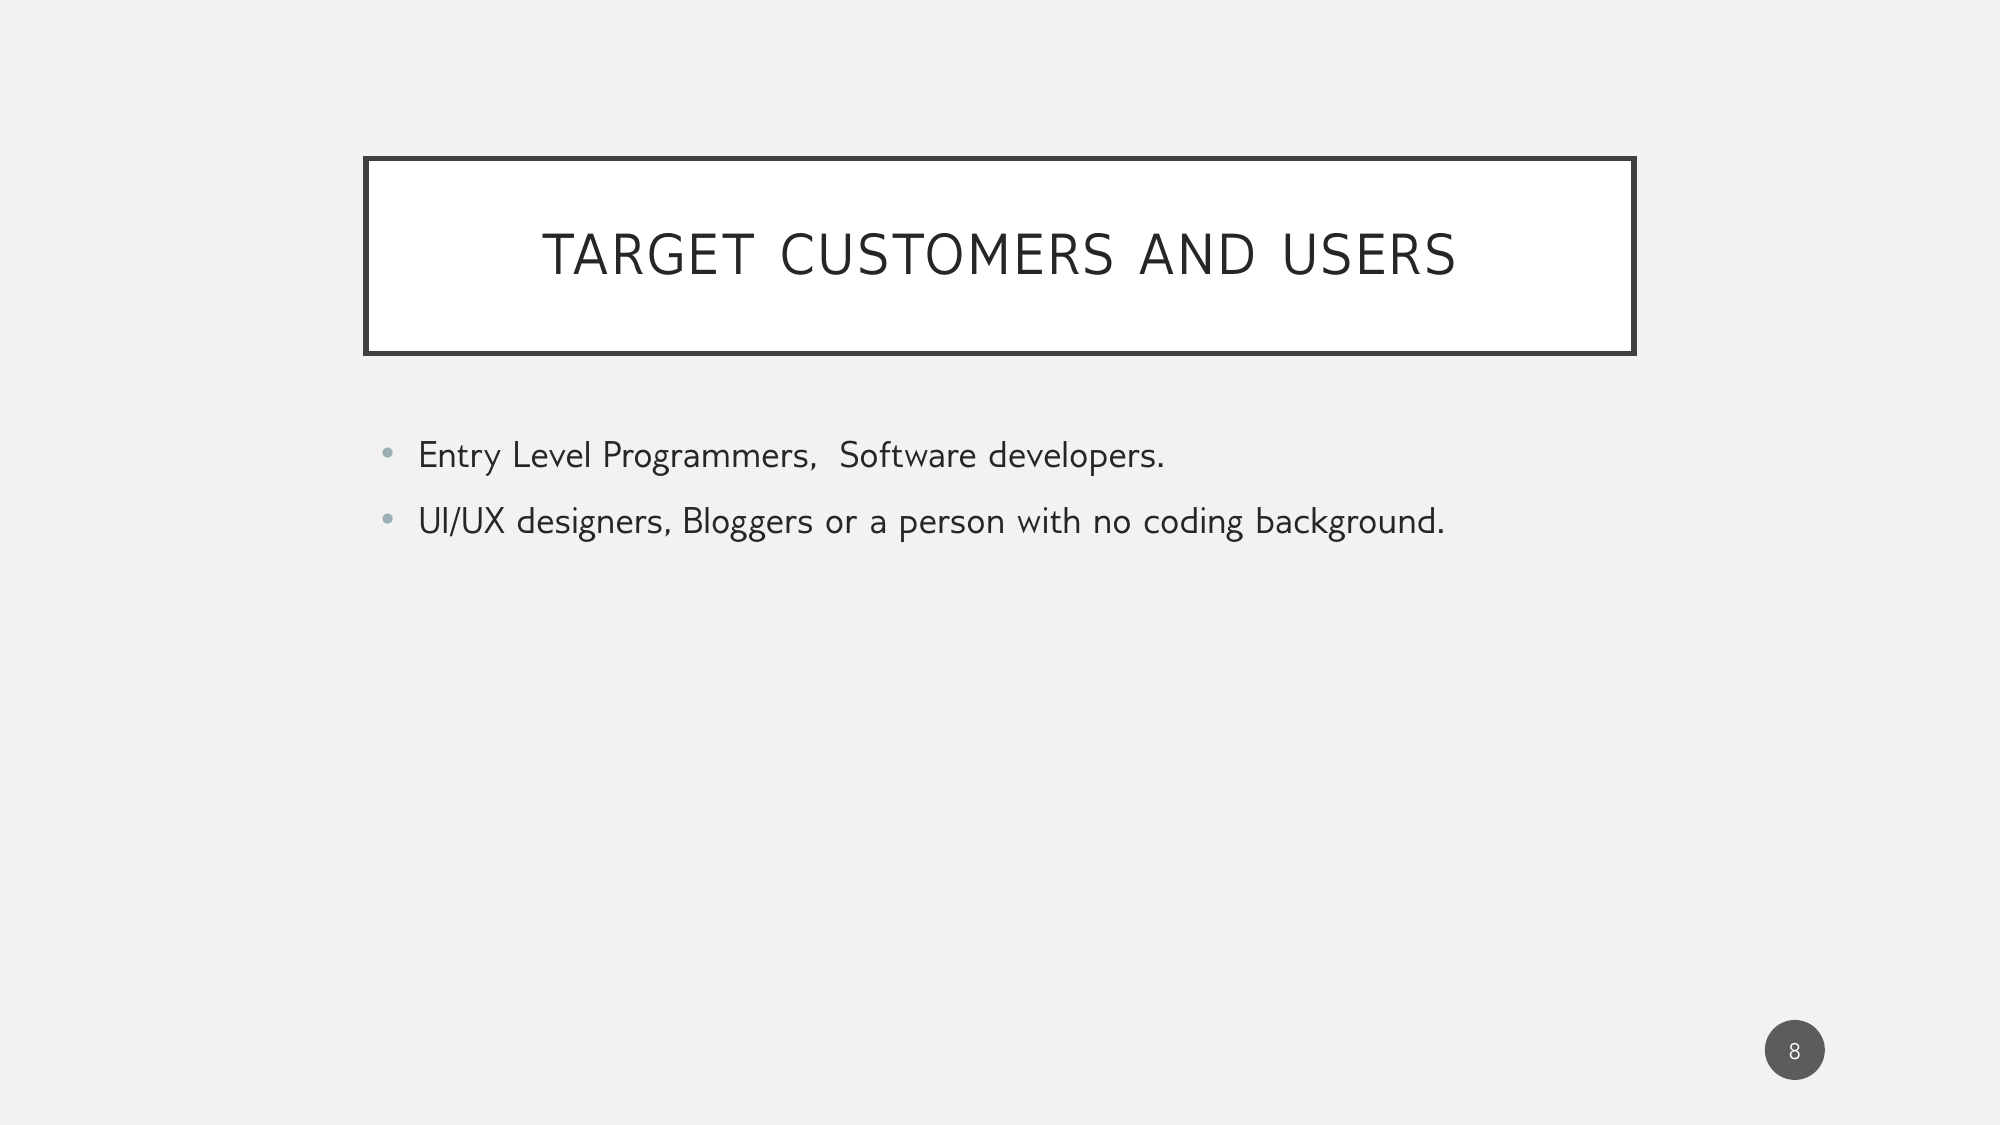

# Target Customers and Users
Entry Level Programmers,  Software developers.
UI/UX designers, Bloggers or a person with no coding background.
8